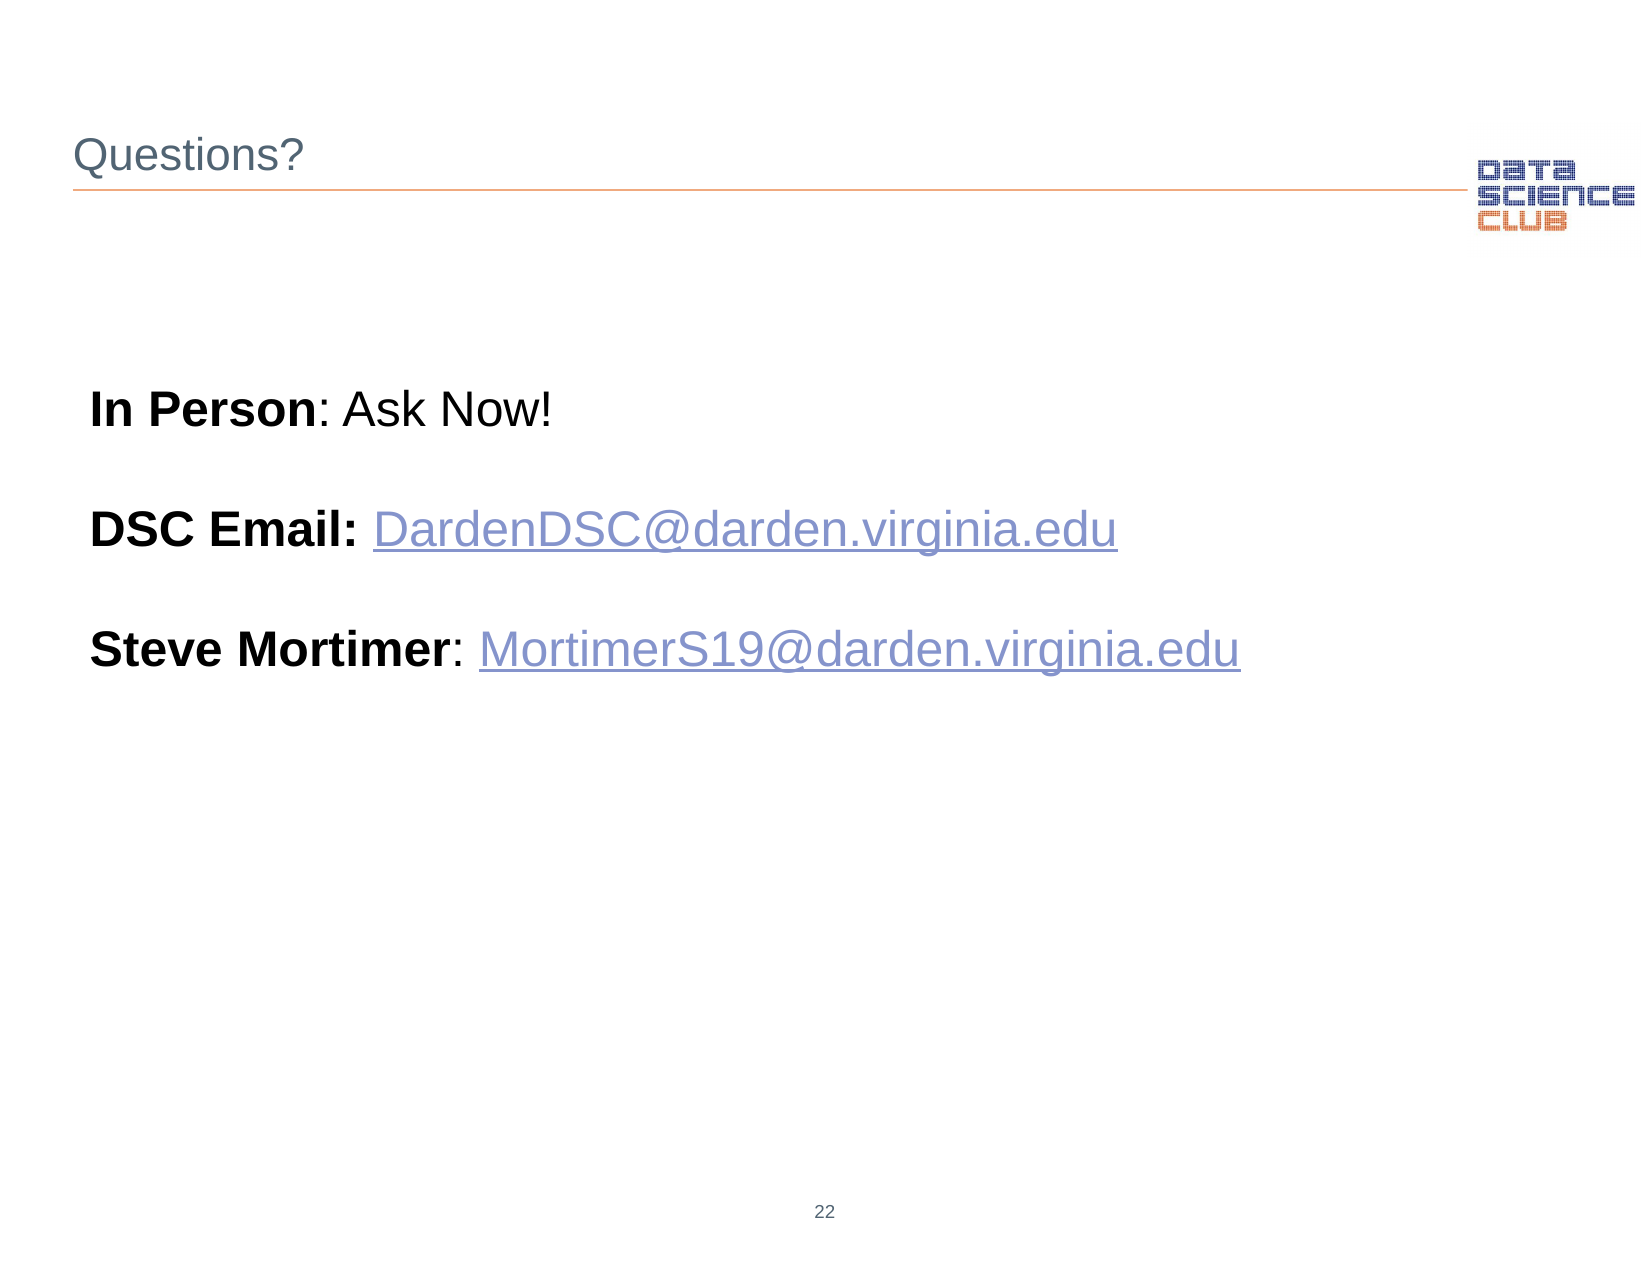

Questions?

In Person: Ask Now!

DSC Email: DardenDSC@darden.virginia.edu

Steve Mortimer: MortimerS19@darden.virginia.edu